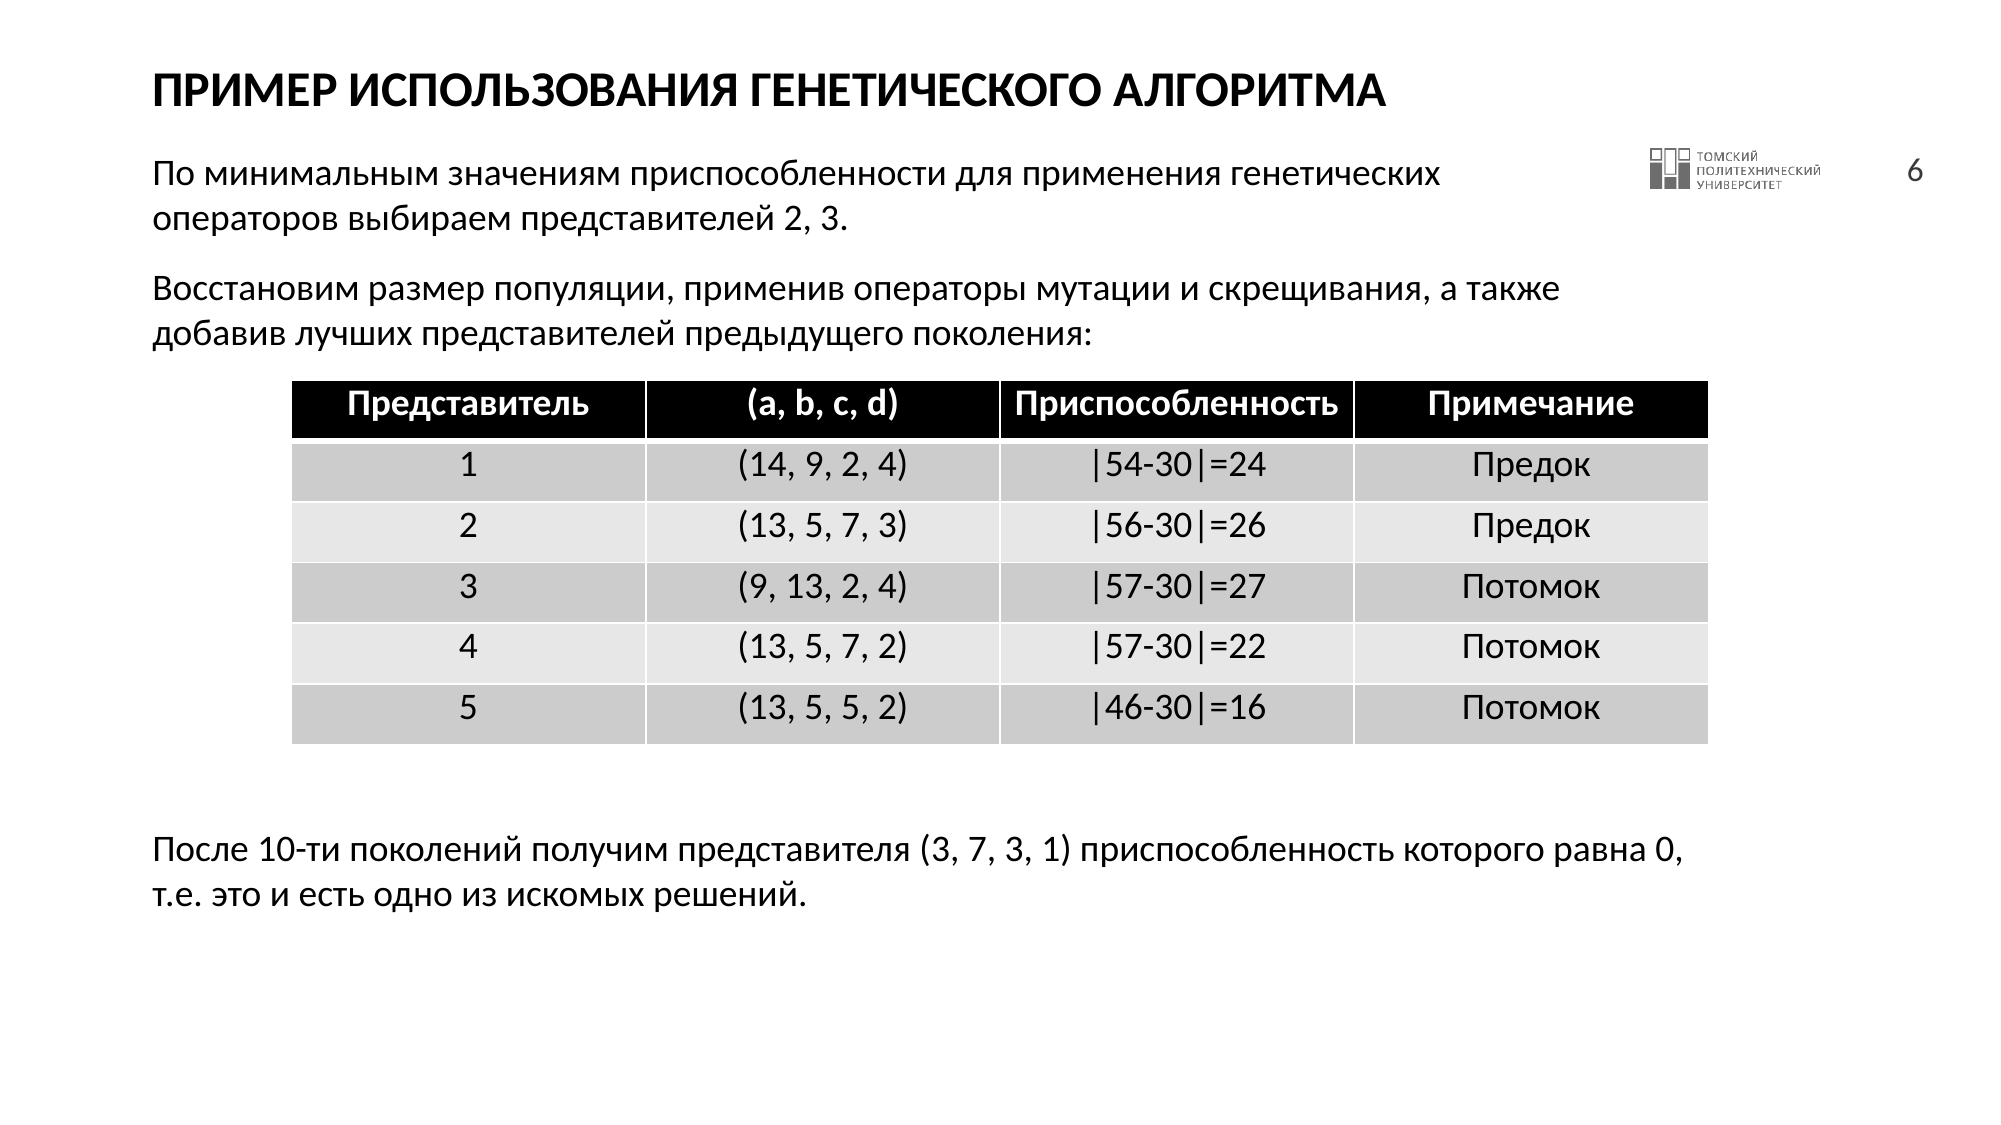

# ПРИМЕР ИСПОЛЬЗОВАНИЯ ГЕНЕТИЧЕСКОГО АЛГОРИТМА
По минимальным значениям приспособленности для применения генетических операторов выбираем представителей 2, 3.
Восстановим размер популяции, применив операторы мутации и скрещивания, а также добавив лучших представителей предыдущего поколения:
| Представитель | (a, b, c, d) | Приспособленность | Примечание |
| --- | --- | --- | --- |
| 1 | (14, 9, 2, 4) | |54-30|=24 | Предок |
| 2 | (13, 5, 7, 3) | |56-30|=26 | Предок |
| 3 | (9, 13, 2, 4) | |57-30|=27 | Потомок |
| 4 | (13, 5, 7, 2) | |57-30|=22 | Потомок |
| 5 | (13, 5, 5, 2) | |46-30|=16 | Потомок |
После 10-ти поколений получим представителя (3, 7, 3, 1) приспособленность которого равна 0, т.е. это и есть одно из искомых решений.